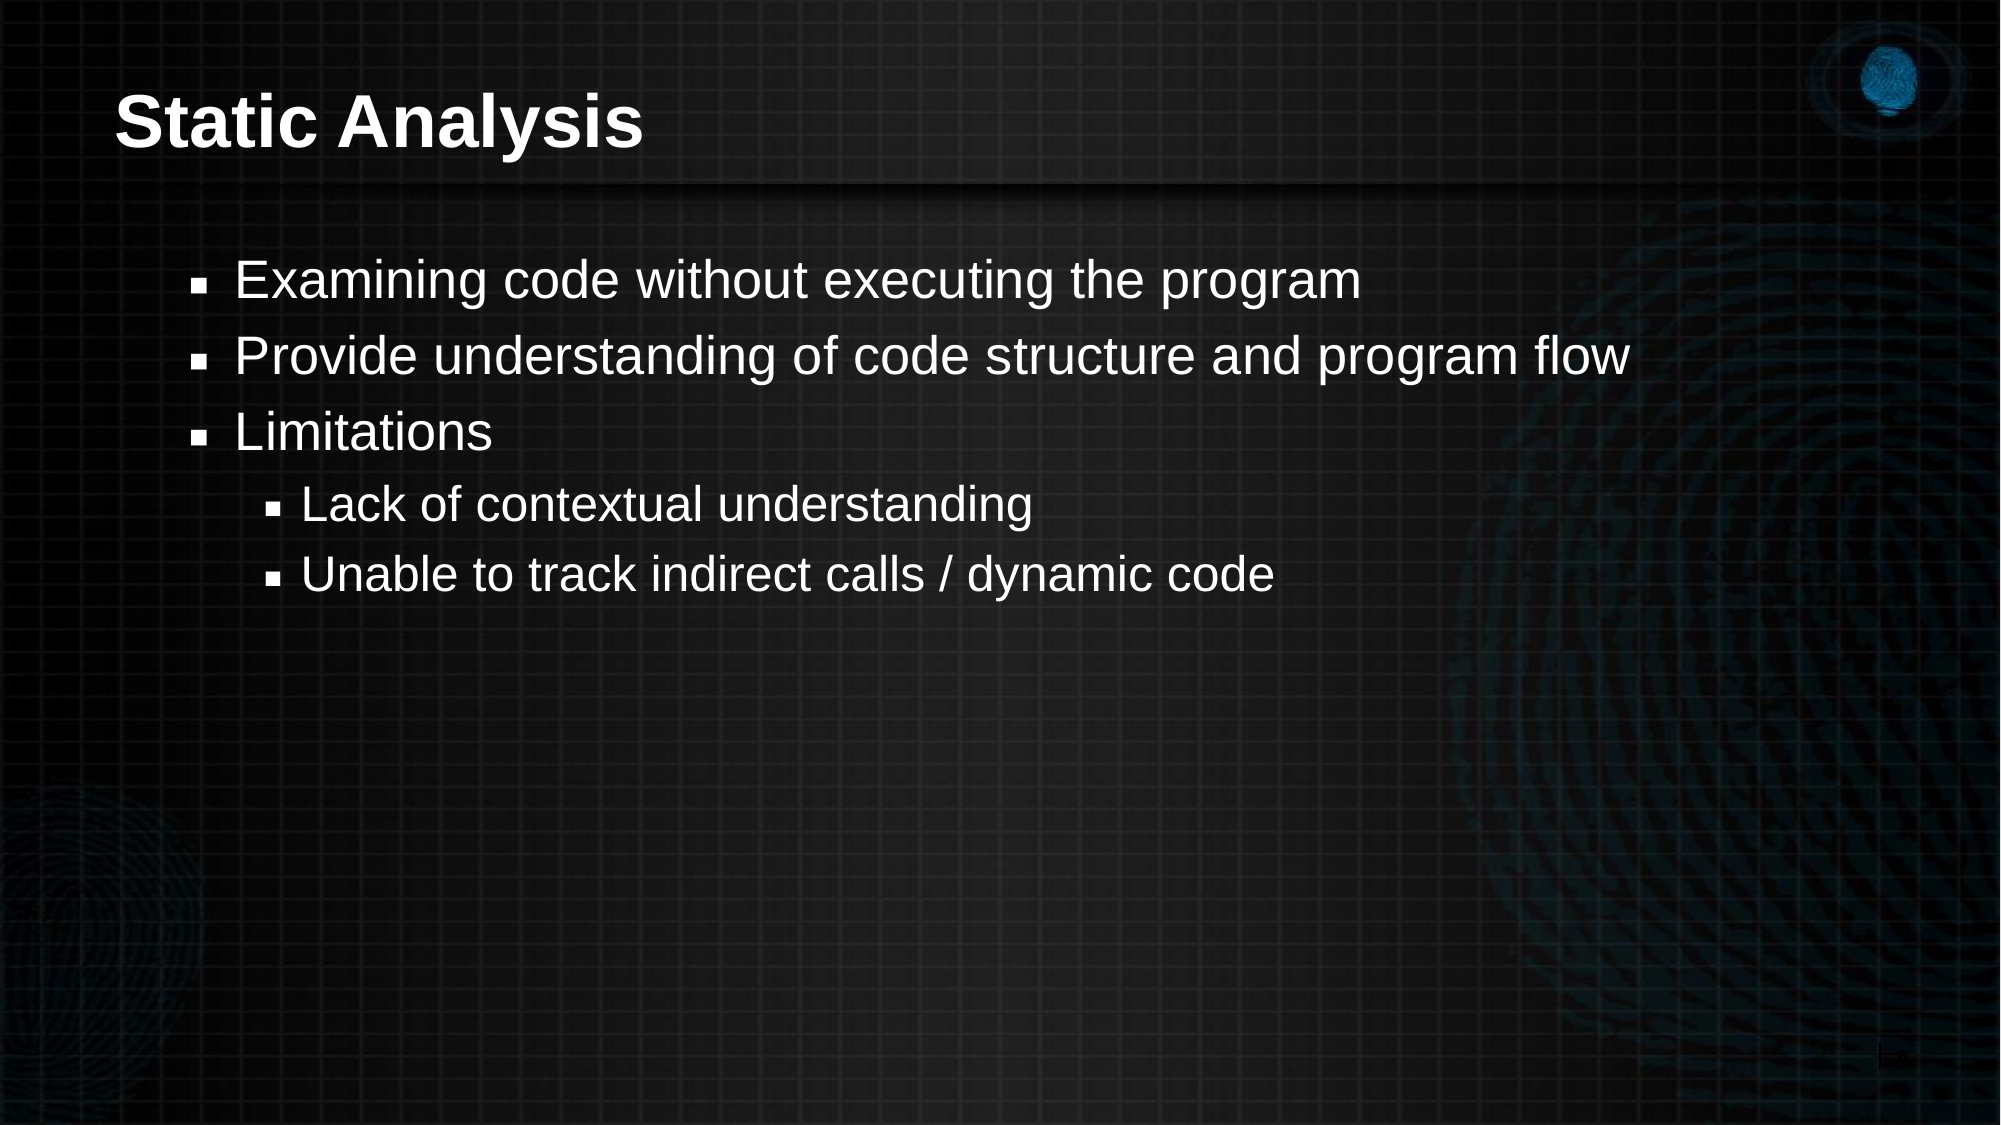

# Static Analysis
Examining code without executing the program
Provide understanding of code structure and program flow
Limitations
Lack of contextual understanding
Unable to track indirect calls / dynamic code